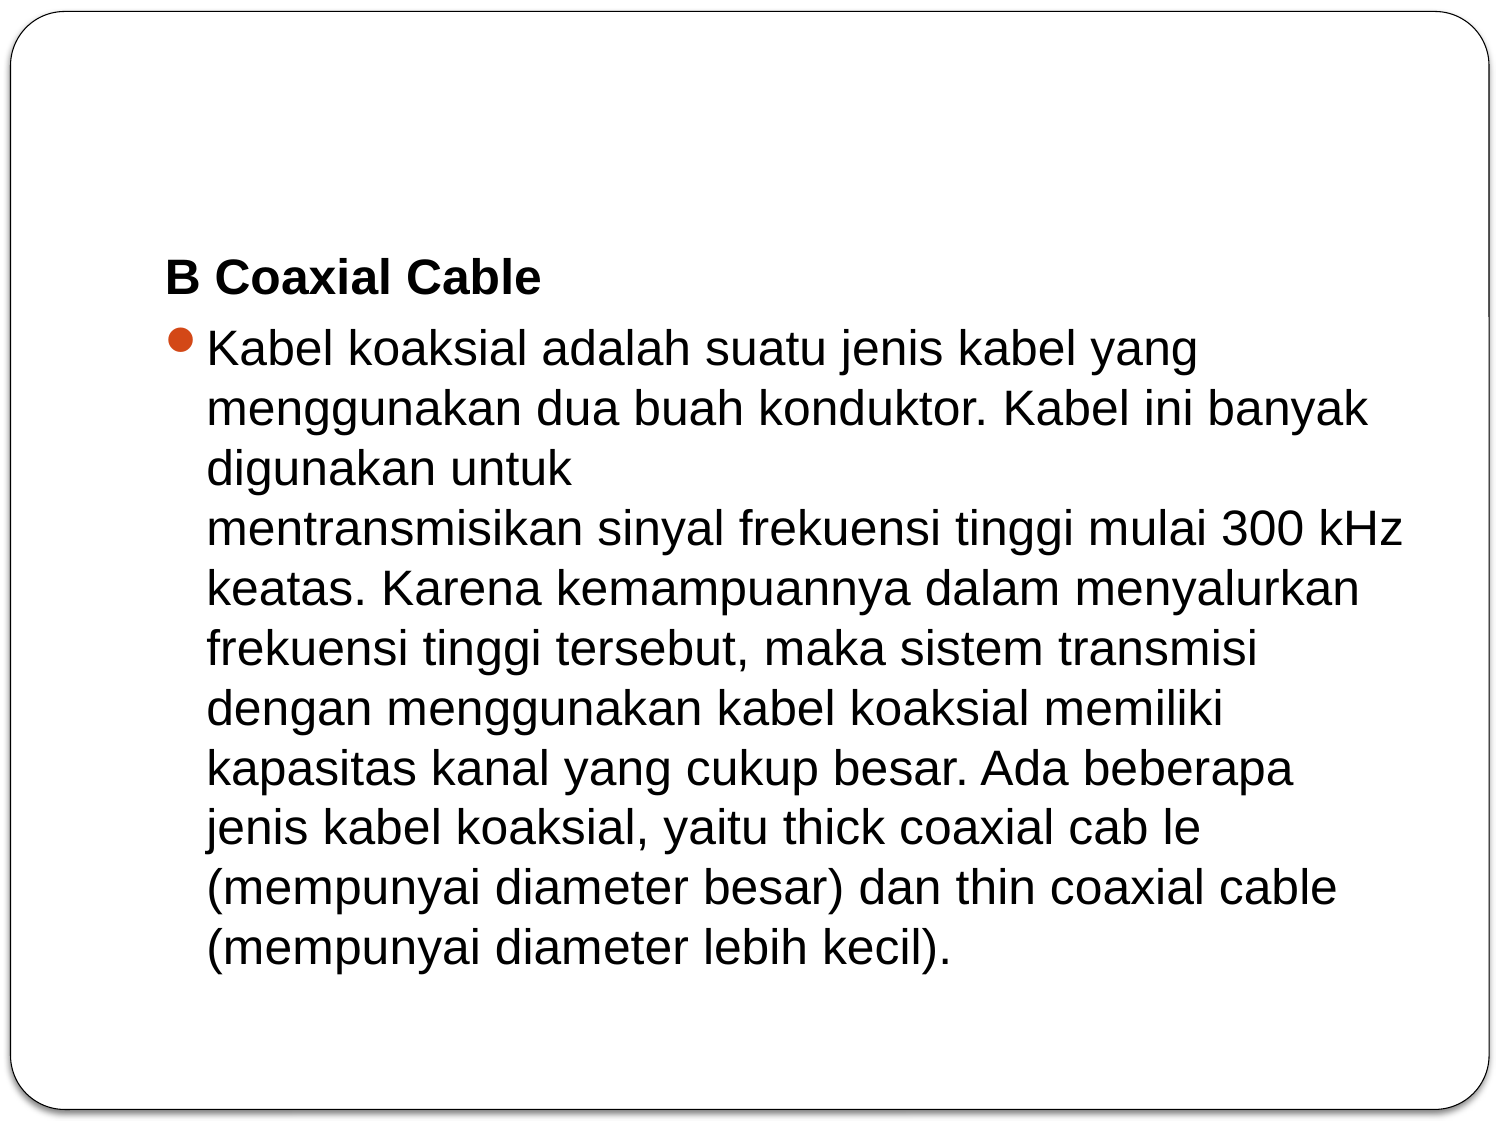

#
B Coaxial Cable
Kabel koaksial adalah suatu jenis kabel yang menggunakan dua buah konduktor. Kabel ini banyak digunakan untuk mentransmisikan sinyal frekuensi tinggi mulai 300 kHz keatas. Karena kemampuannya dalam menyalurkan frekuensi tinggi tersebut, maka sistem transmisi dengan menggunakan kabel koaksial memiliki kapasitas kanal yang cukup besar. Ada beberapa jenis kabel koaksial, yaitu thick coaxial cab le (mempunyai diameter besar) dan thin coaxial cable (mempunyai diameter lebih kecil).